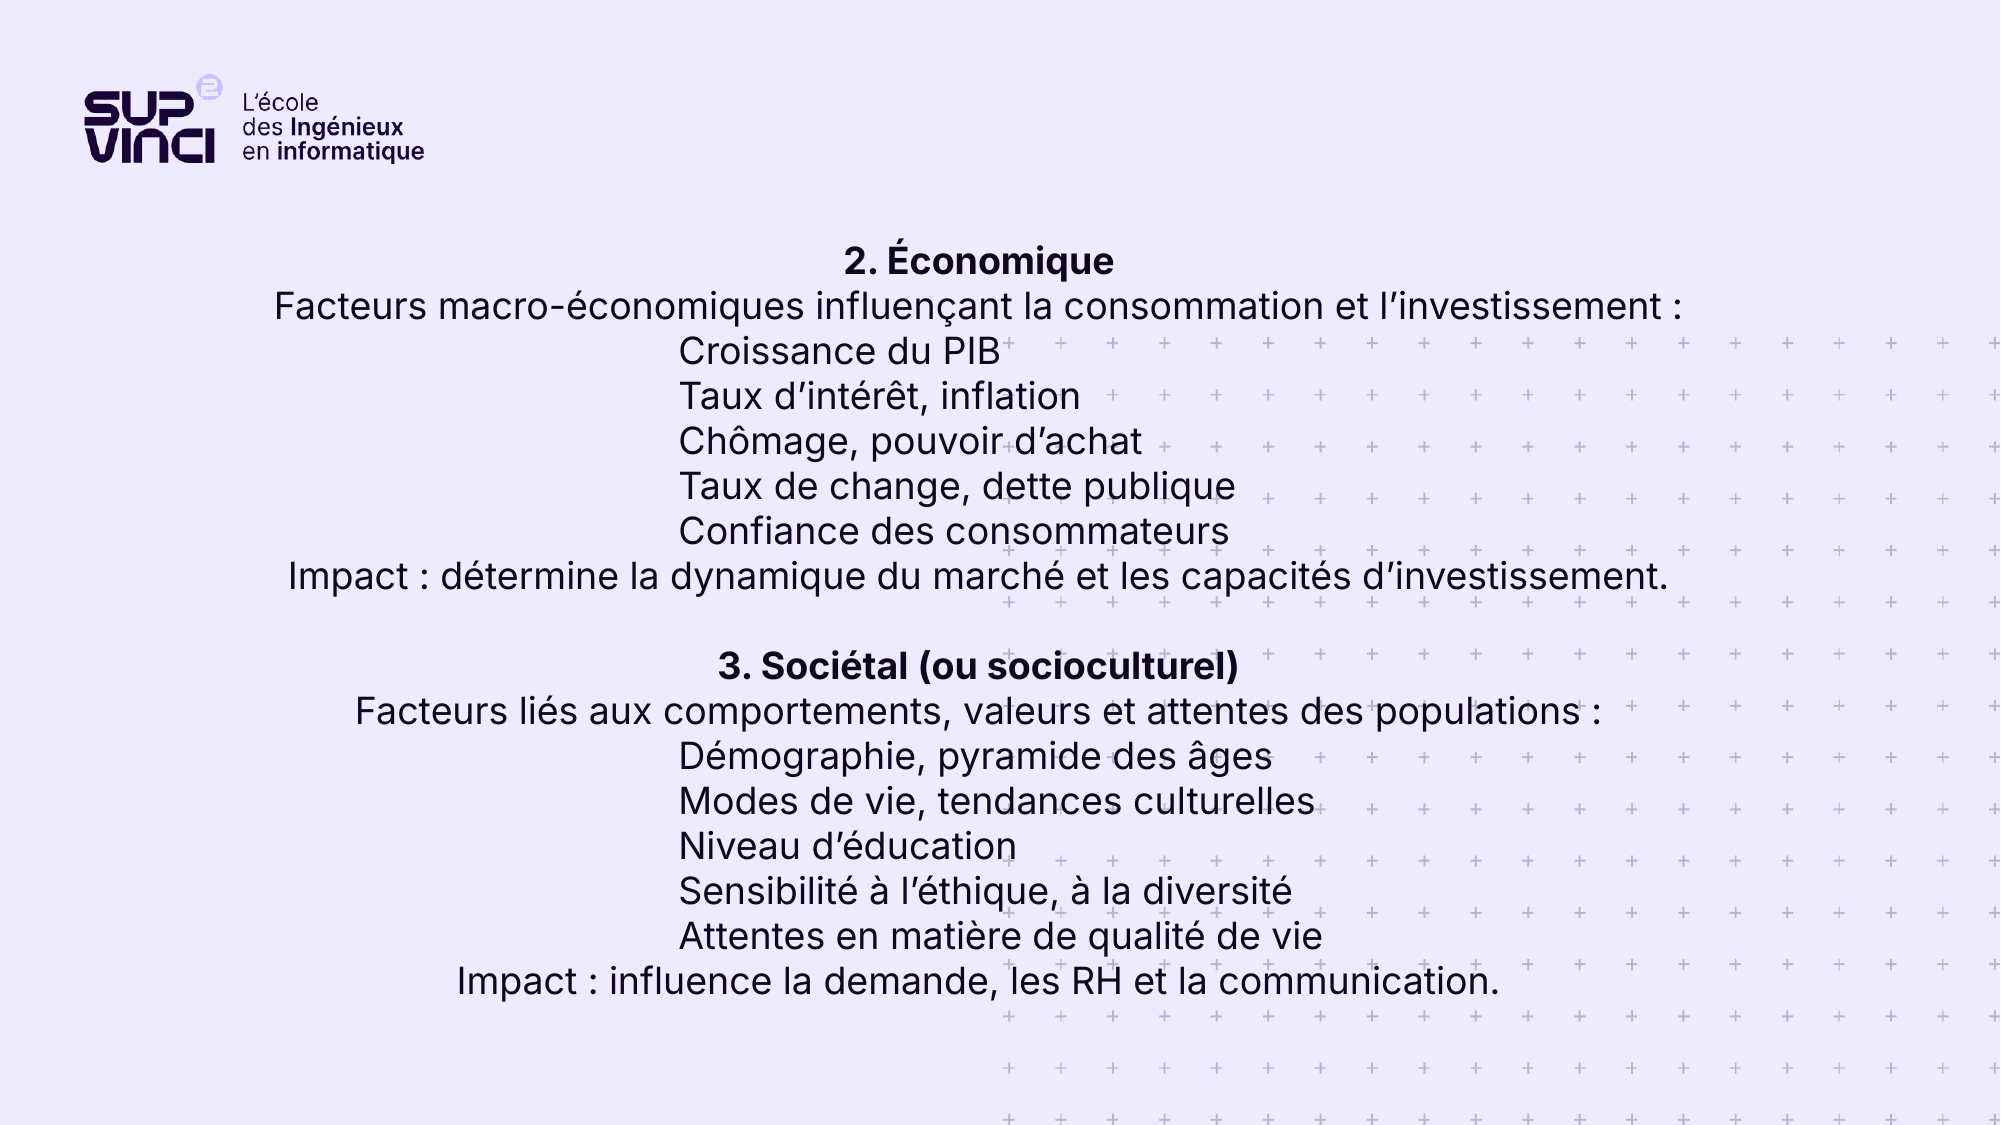

2. Économique
Facteurs macro-économiques influençant la consommation et l’investissement :
Croissance du PIB
Taux d’intérêt, inflation
Chômage, pouvoir d’achat
Taux de change, dette publique
Confiance des consommateurs
Impact : détermine la dynamique du marché et les capacités d’investissement.

3. Sociétal (ou socioculturel)
Facteurs liés aux comportements, valeurs et attentes des populations :
Démographie, pyramide des âges
Modes de vie, tendances culturelles
Niveau d’éducation
Sensibilité à l’éthique, à la diversité
Attentes en matière de qualité de vie
Impact : influence la demande, les RH et la communication.